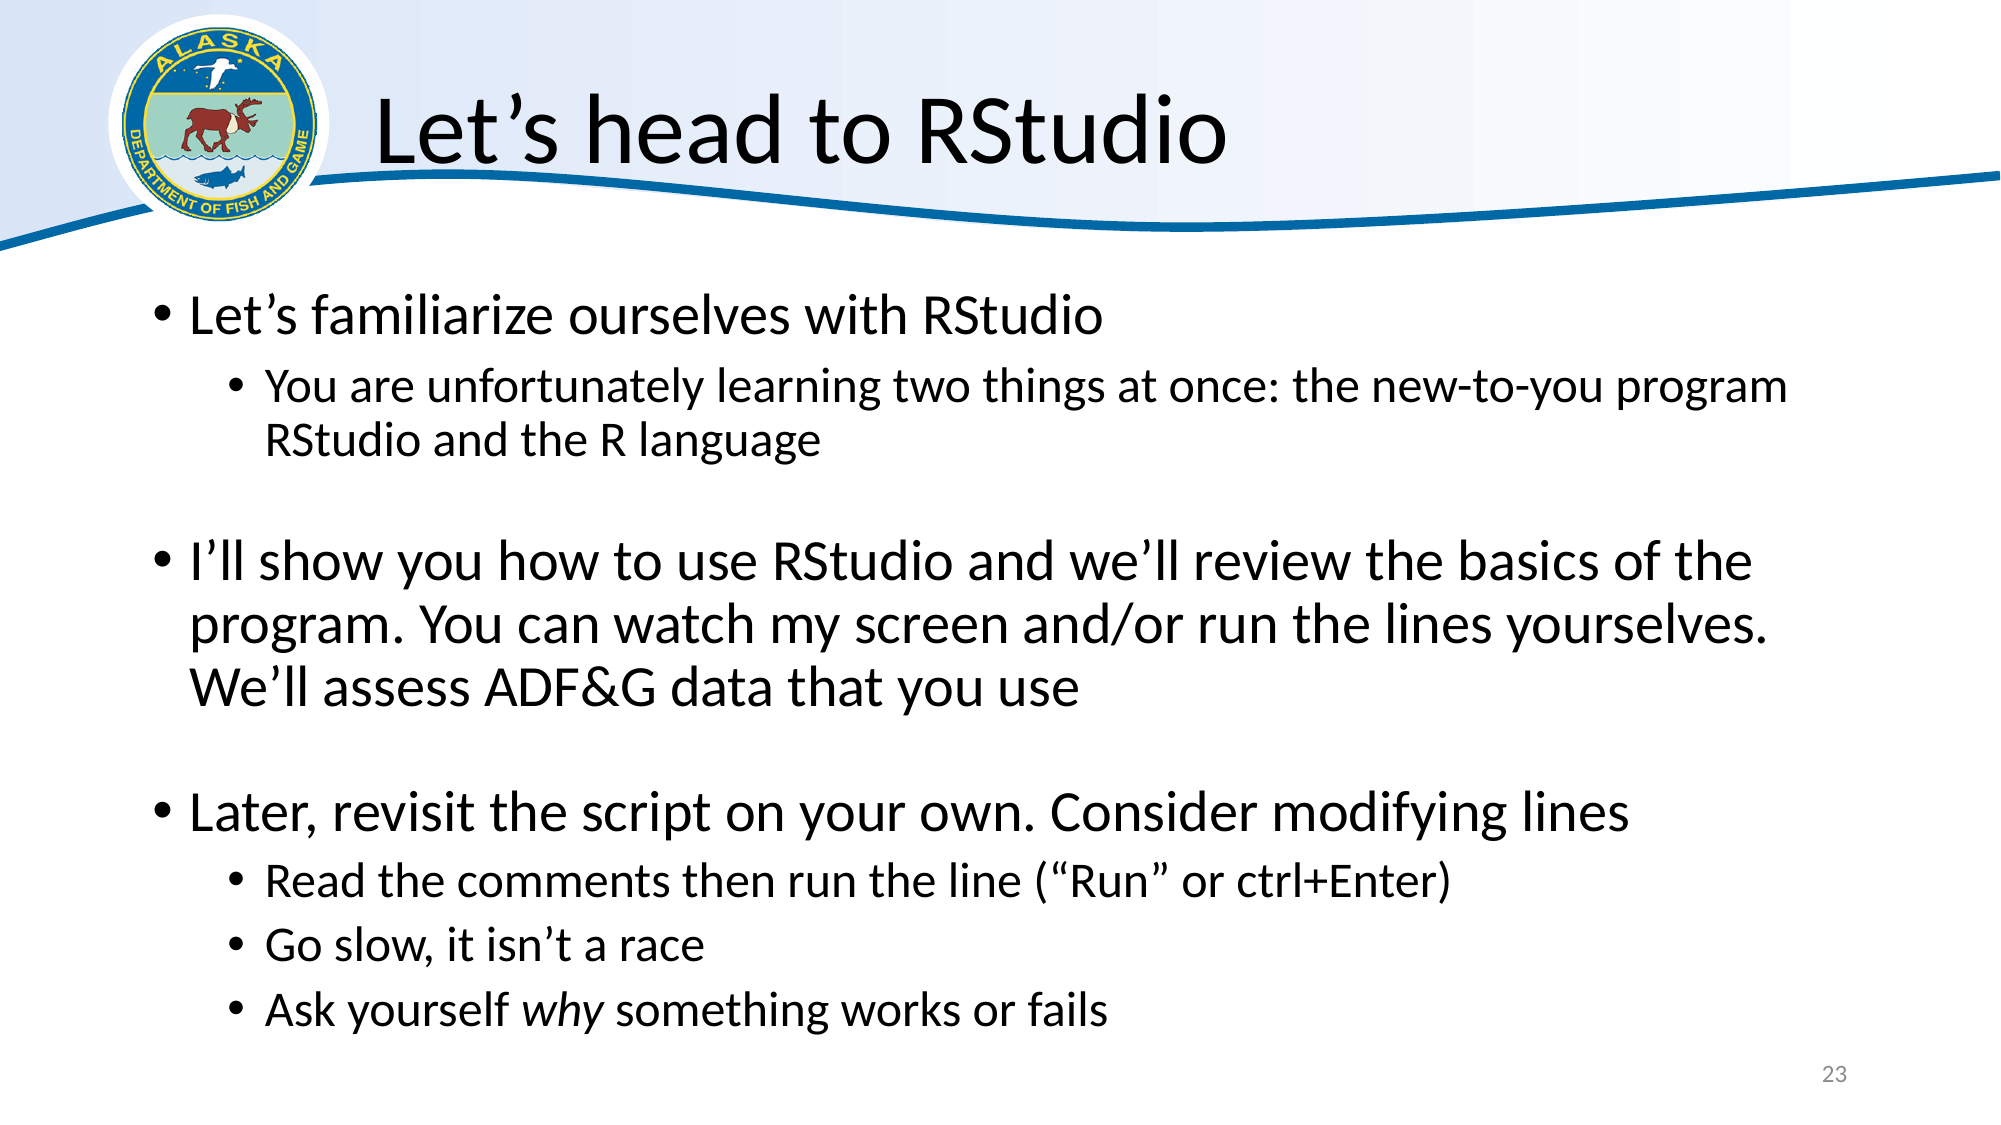

# Let’s head to RStudio
Let’s familiarize ourselves with RStudio
You are unfortunately learning two things at once: the new-to-you program RStudio and the R language
I’ll show you how to use RStudio and we’ll review the basics of the program. You can watch my screen and/or run the lines yourselves. We’ll assess ADF&G data that you use
Later, revisit the script on your own. Consider modifying lines
Read the comments then run the line (“Run” or ctrl+Enter)
Go slow, it isn’t a race
Ask yourself why something works or fails
23